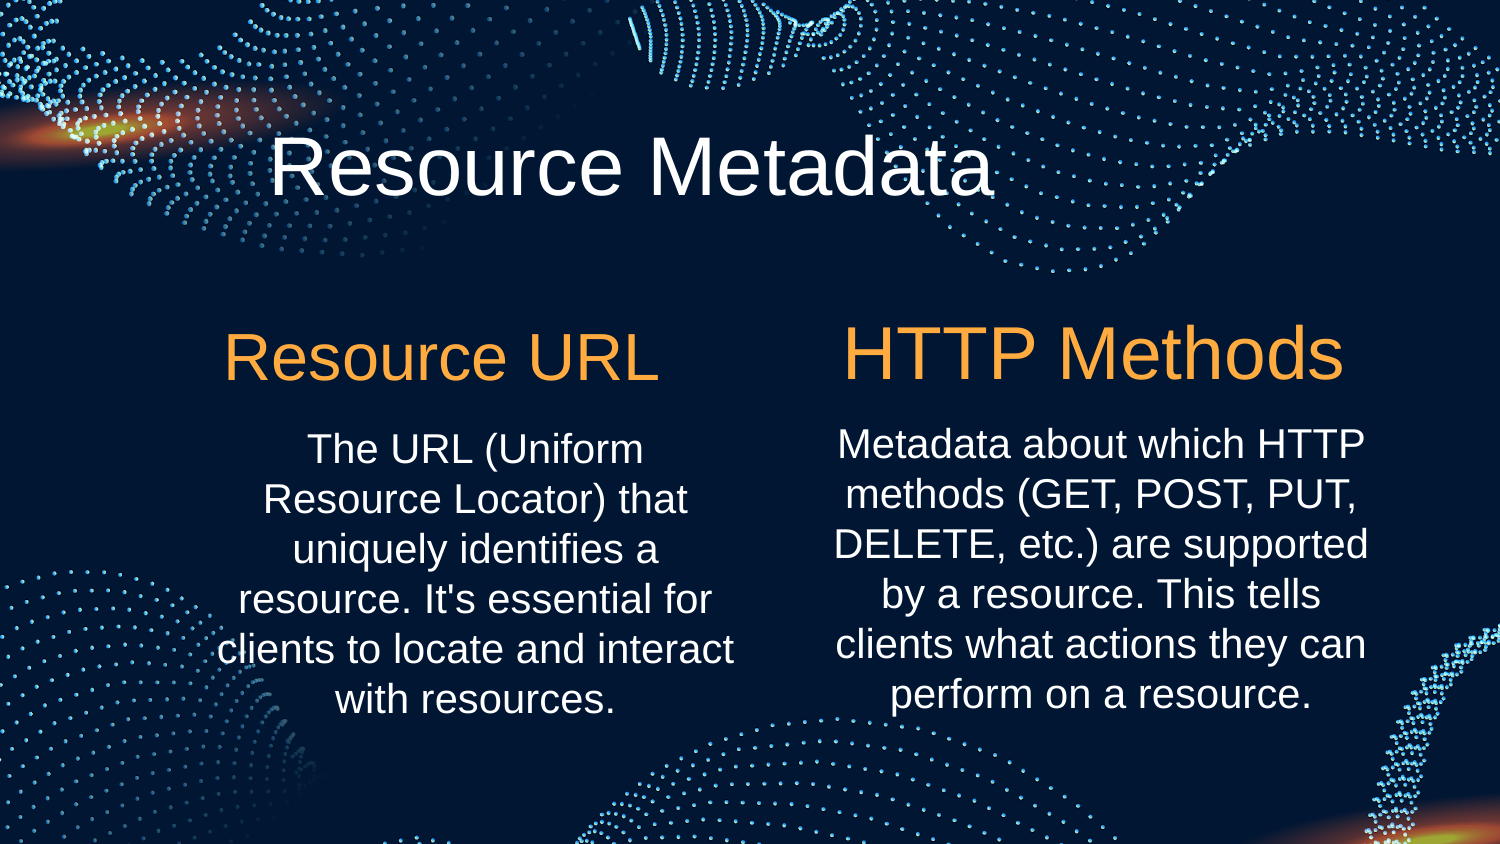

# Resource Metadata
Resource URL
HTTP Methods
Metadata about which HTTP methods (GET, POST, PUT, DELETE, etc.) are supported by a resource. This tells clients what actions they can perform on a resource.
The URL (Uniform Resource Locator) that uniquely identifies a resource. It's essential for clients to locate and interact with resources.